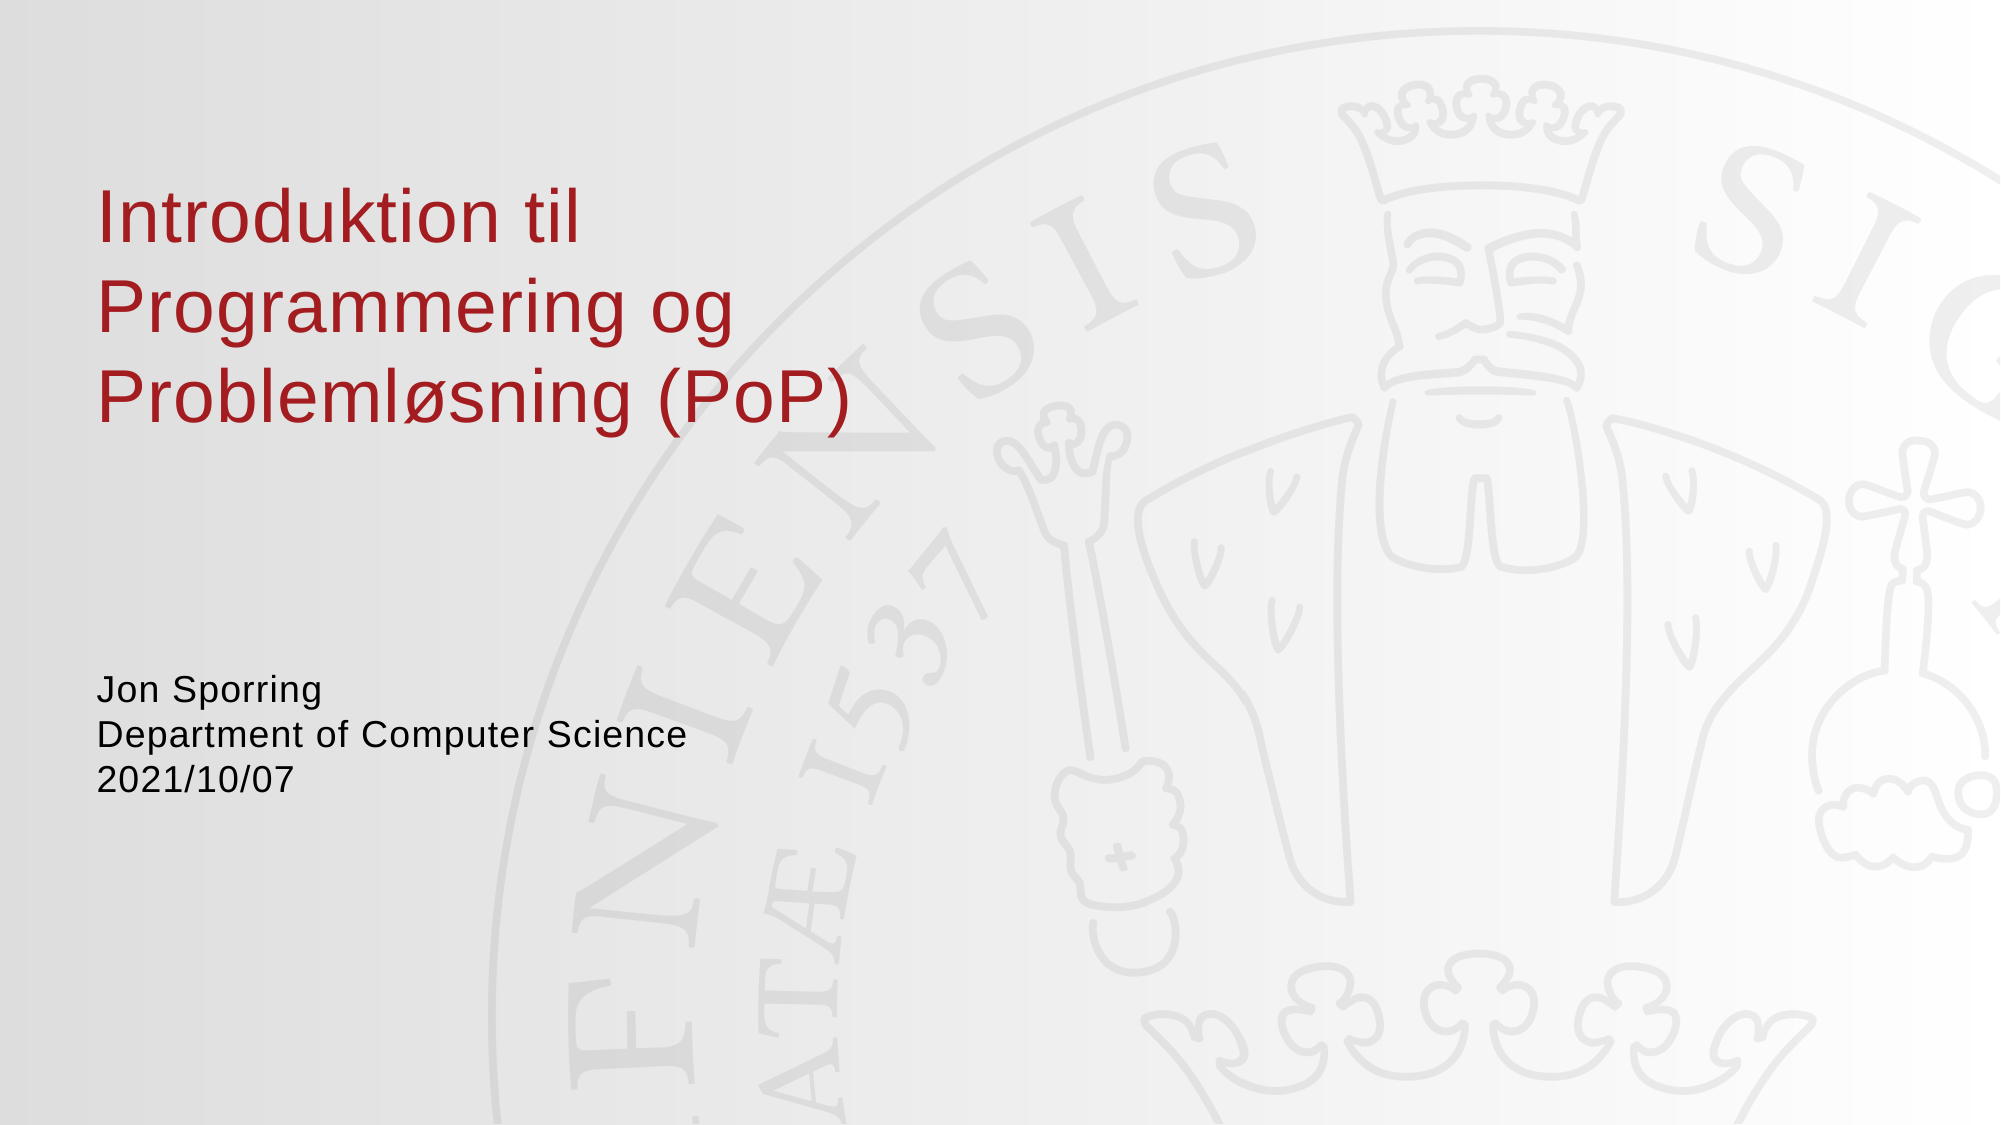

06/10/2021
1
#
Introduktion til Programmering og Problemløsning (PoP)

Jon Sporring
Department of Computer Science
2021/10/07